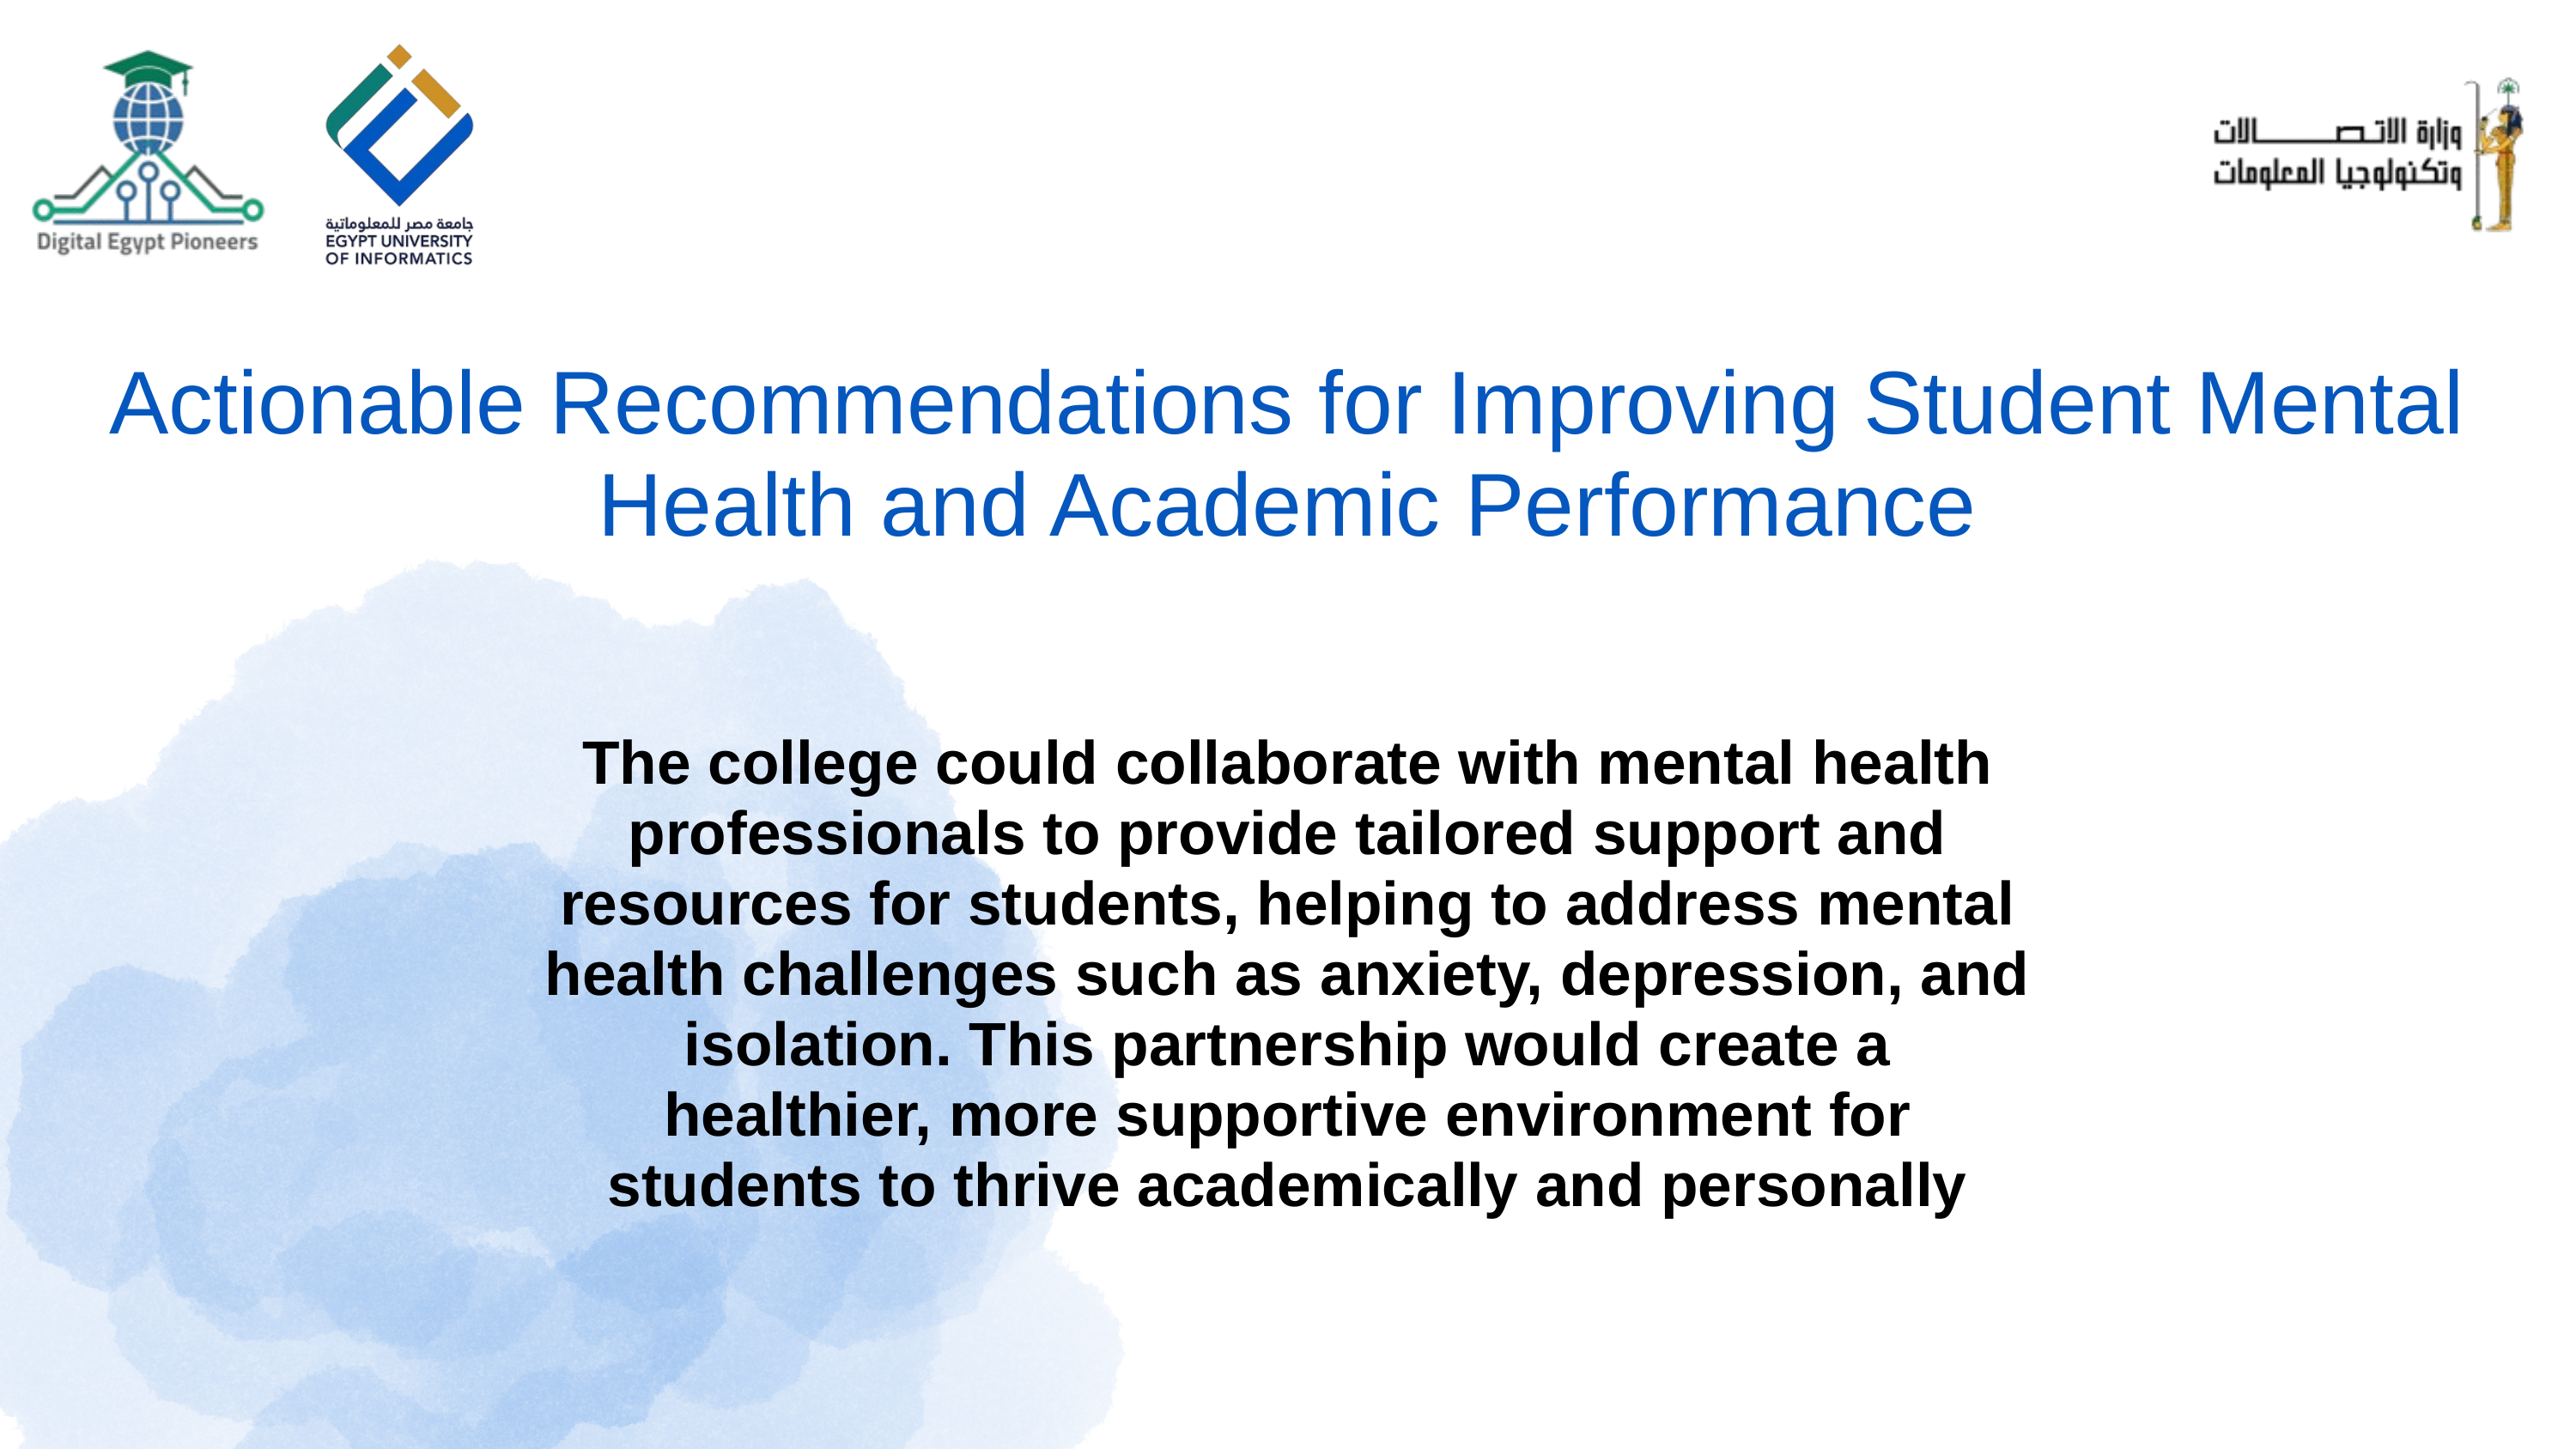

03 - DOCUMENTATION
Actionable Recommendations for Improving Student Mental Health and Academic Performance

The college could collaborate with mental health professionals to provide tailored support and resources for students, helping to address mental health challenges such as anxiety, depression, and isolation. This partnership would create a healthier, more supportive environment for students to thrive academically and personally